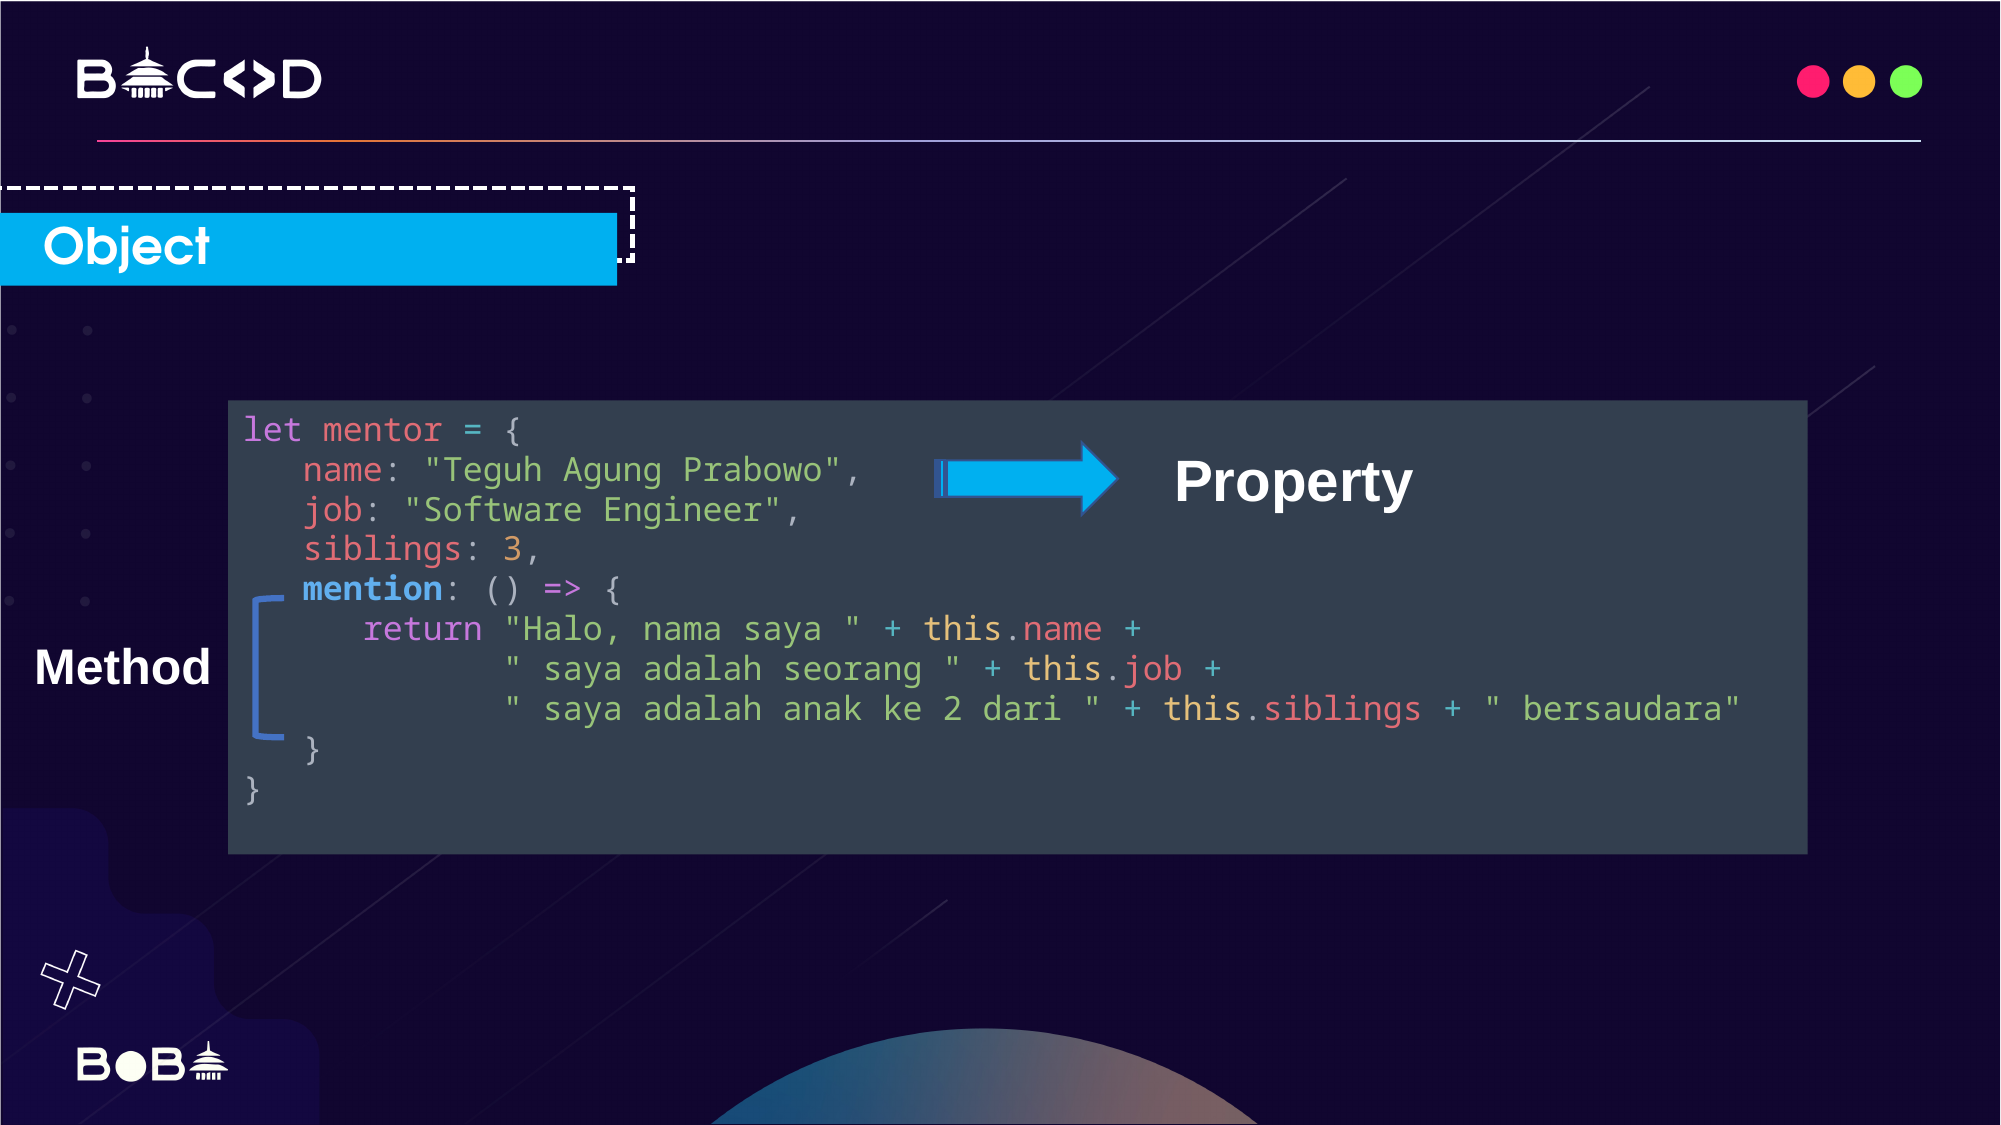

Object
let mentor = {
   name: "Teguh Agung Prabowo",
   job: "Software Engineer",
   siblings: 3,
   mention: () => {
      return "Halo, nama saya " + this.name +
             " saya adalah seorang " + this.job +
             " saya adalah anak ke 2 dari " + this.siblings + " bersaudara"
   }
}

Property

Method